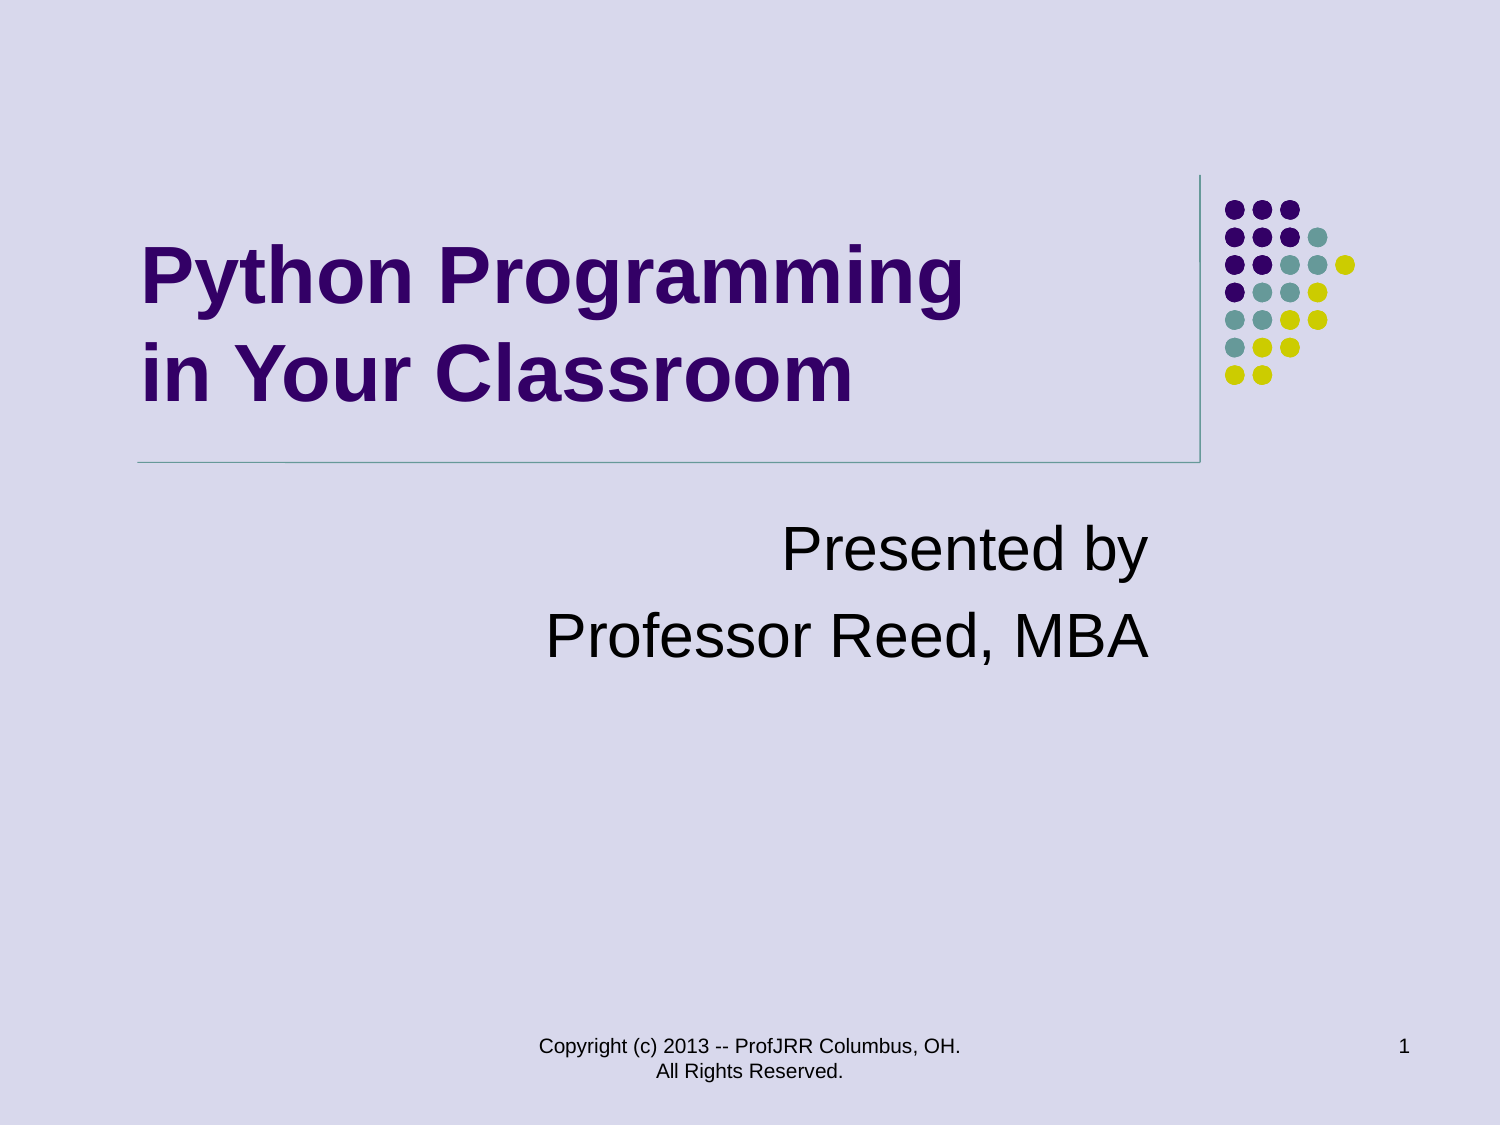

# Python Programming in Your Classroom
Presented by
Professor Reed, MBA
Copyright (c) 2013 -- ProfJRR Columbus, OH. All Rights Reserved.
1